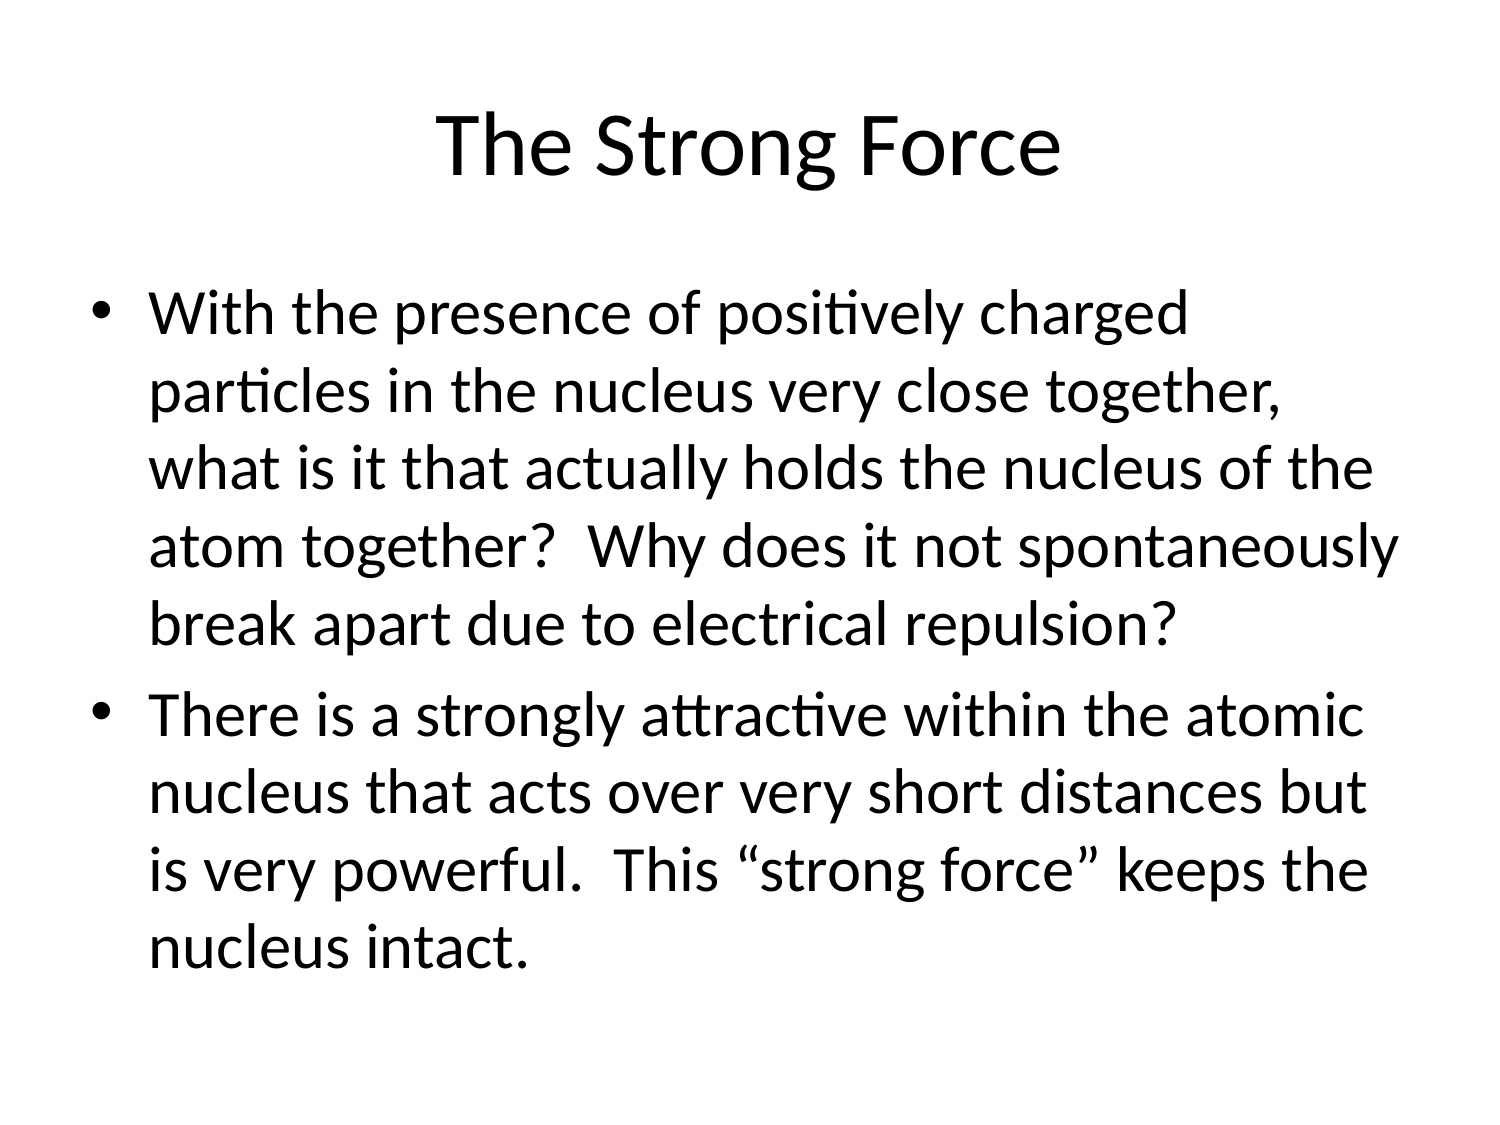

# The Strong Force
With the presence of positively charged particles in the nucleus very close together, what is it that actually holds the nucleus of the atom together?  Why does it not spontaneously break apart due to electrical repulsion?
There is a strongly attractive within the atomic nucleus that acts over very short distances but is very powerful.  This “strong force” keeps the nucleus intact.